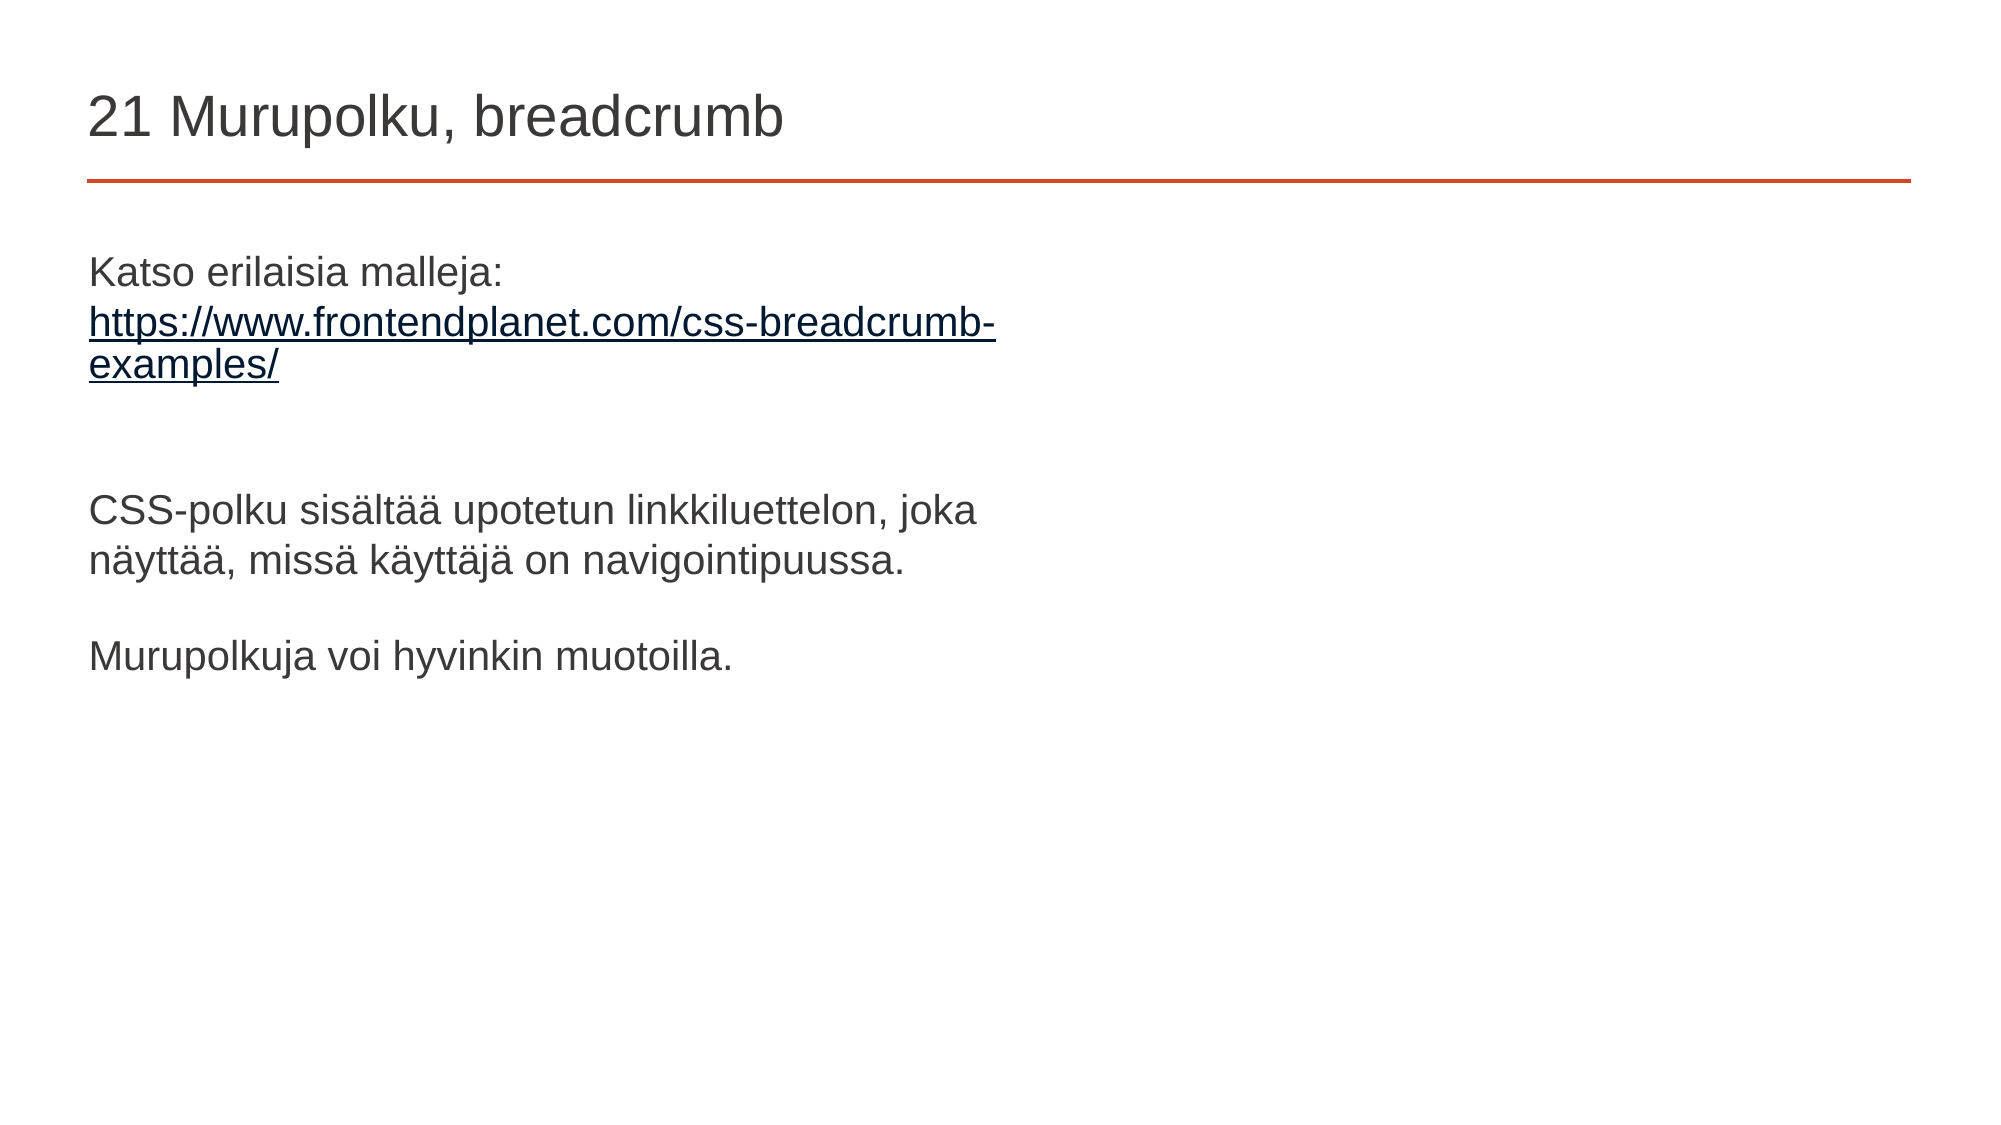

# 21 Murupolku, breadcrumb
Katso erilaisia malleja: https://www.frontendplanet.com/css-breadcrumb-examples/
CSS-polku sisältää upotetun linkkiluettelon, joka näyttää, missä käyttäjä on navigointipuussa.
Murupolkuja voi hyvinkin muotoilla.